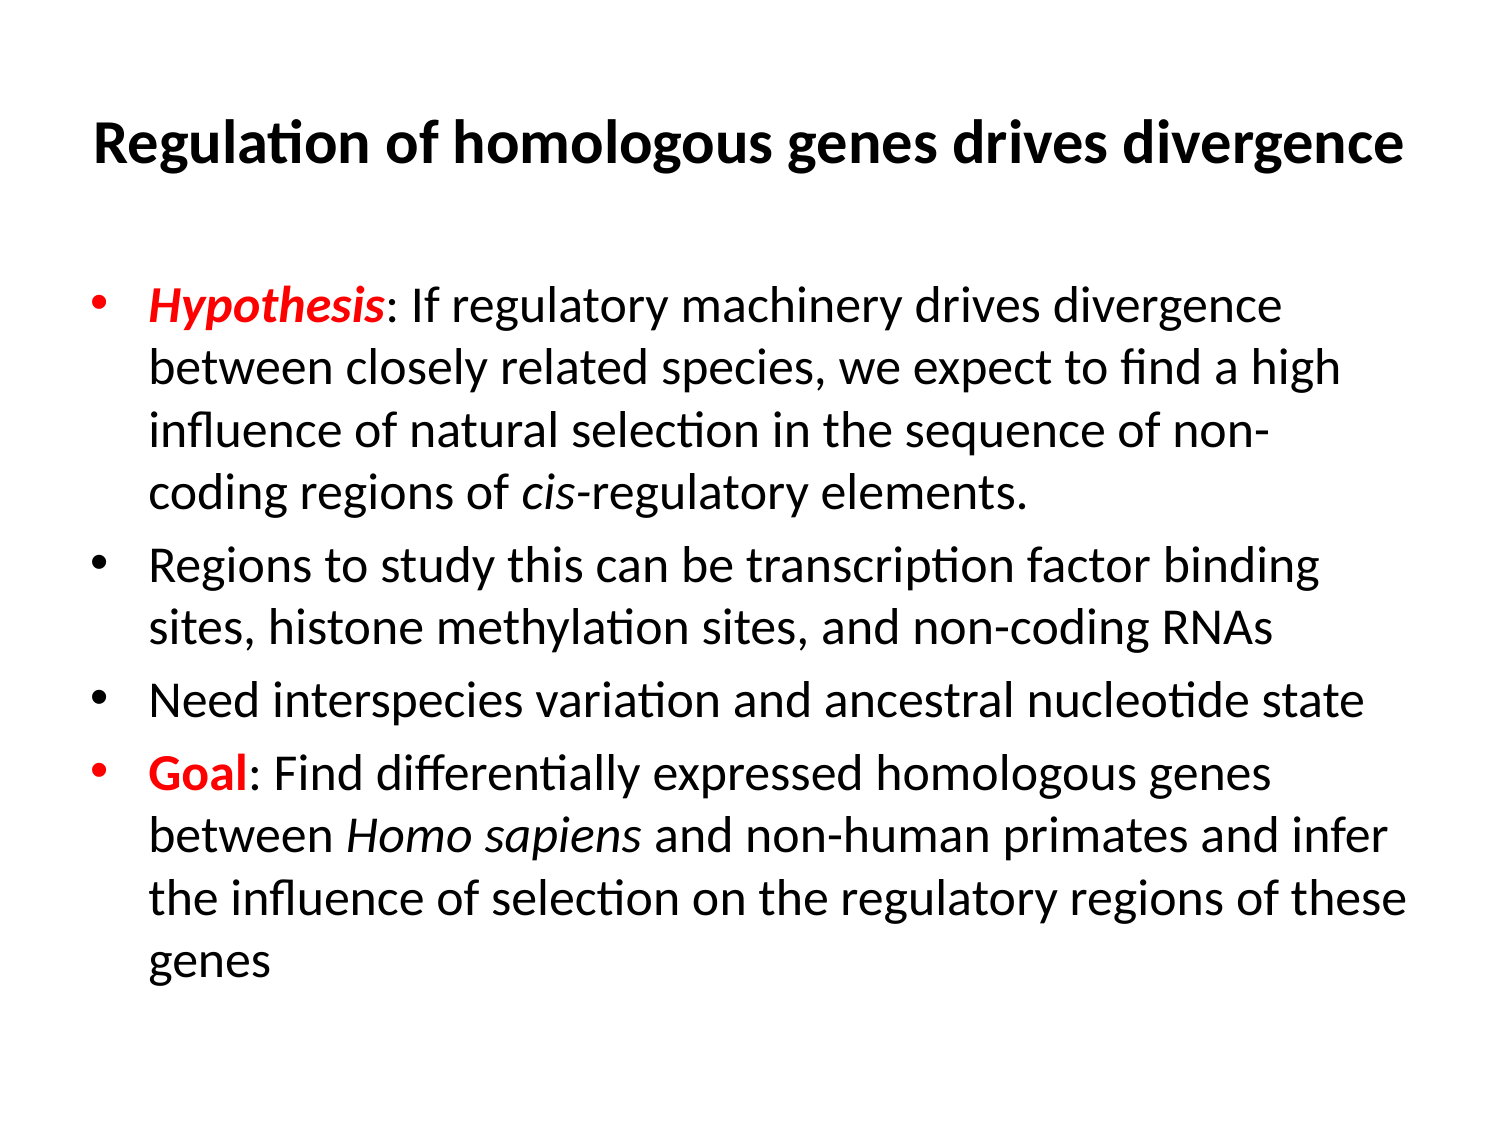

# Regulation of homologous genes drives divergence
Hypothesis: If regulatory machinery drives divergence between closely related species, we expect to find a high influence of natural selection in the sequence of non-coding regions of cis-regulatory elements.
Regions to study this can be transcription factor binding sites, histone methylation sites, and non-coding RNAs
Need interspecies variation and ancestral nucleotide state
Goal: Find differentially expressed homologous genes between Homo sapiens and non-human primates and infer the influence of selection on the regulatory regions of these genes